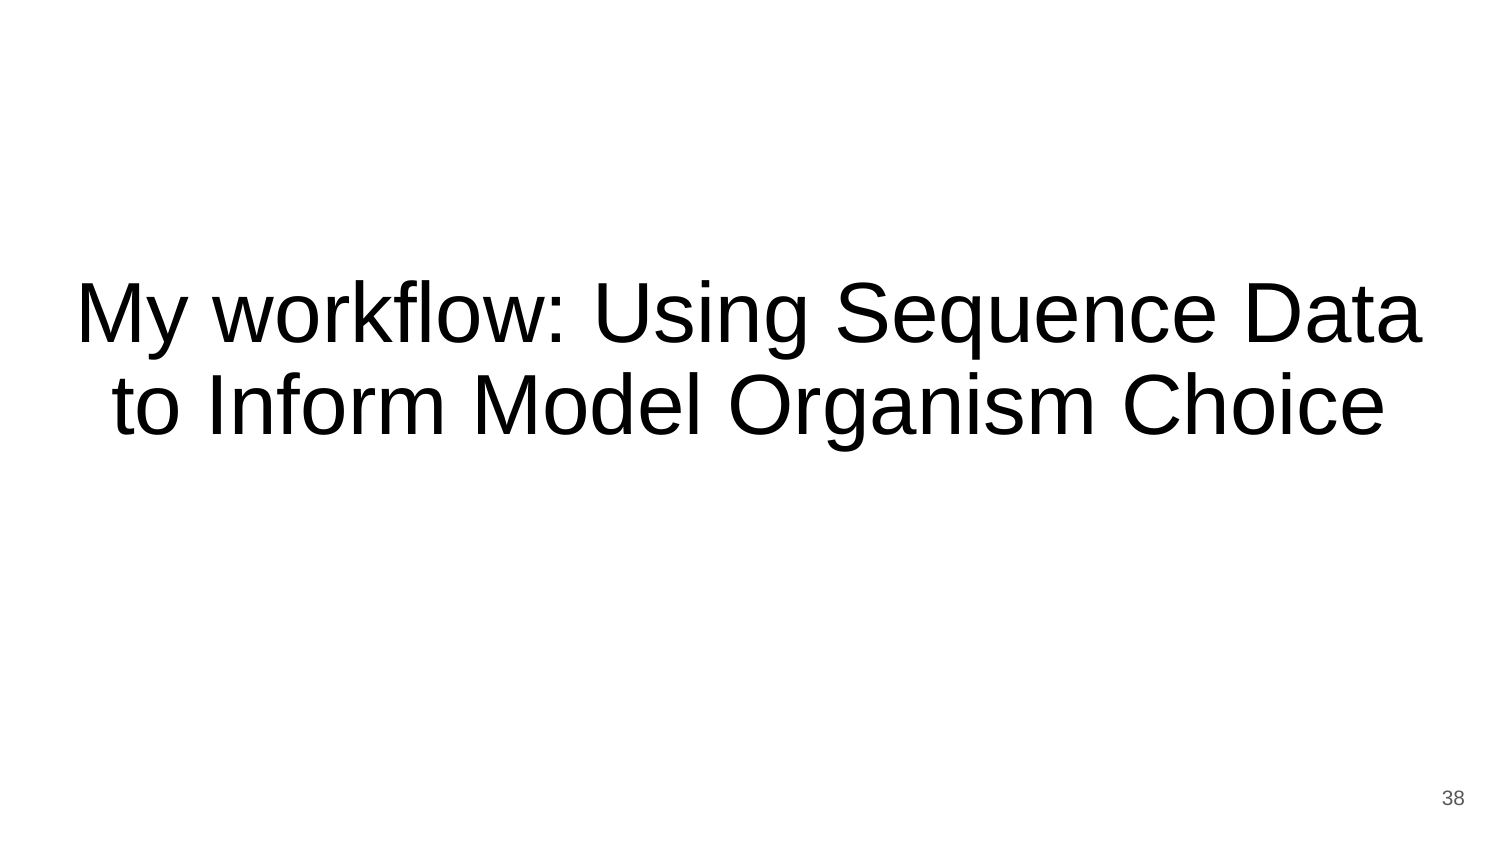

# My workflow: Using Sequence Data to Inform Model Organism Choice

38